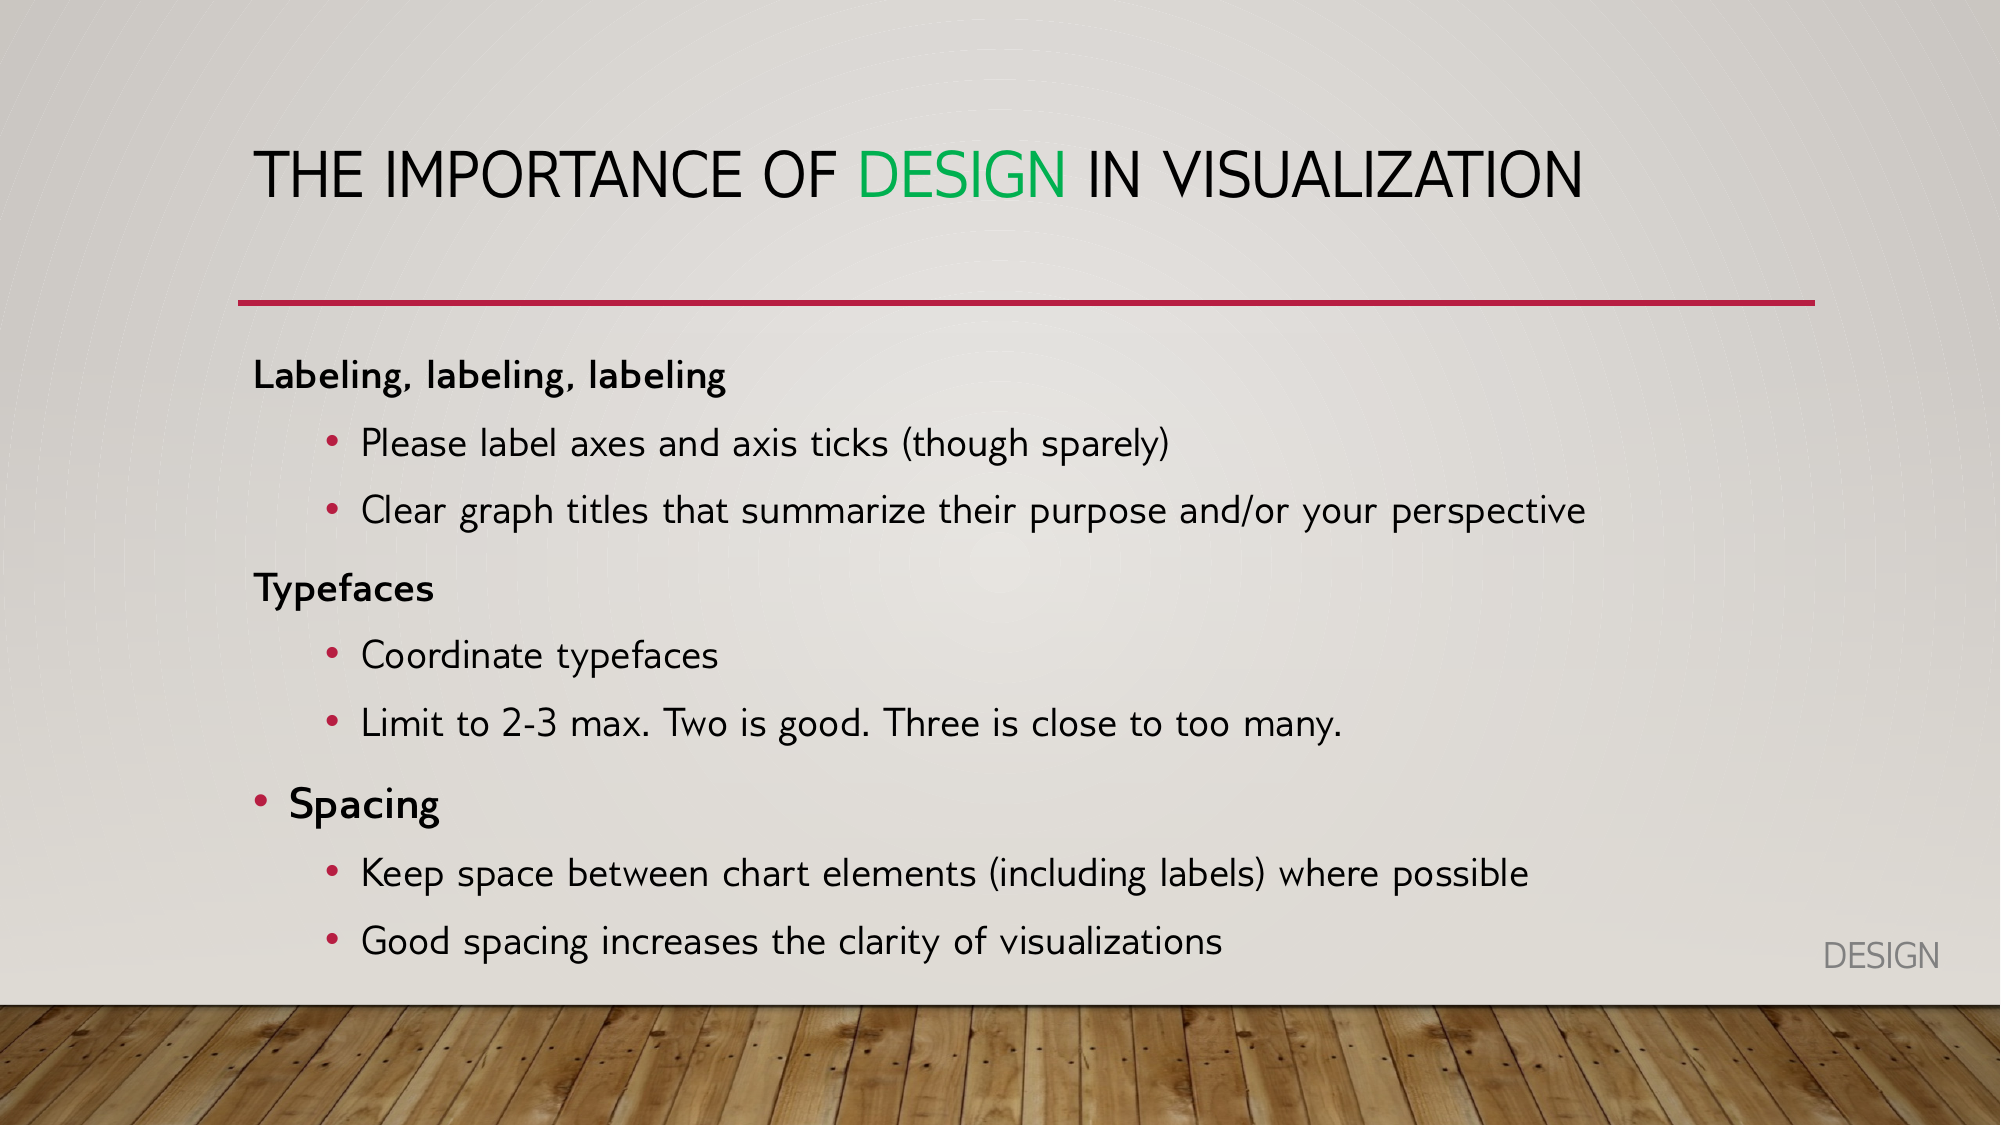

# The importance of design in visualization
Labeling, labeling, labeling
Please label axes and axis ticks (though sparely)
Clear graph titles that summarize their purpose and/or your perspective
Typefaces
Coordinate typefaces
Limit to 2-3 max. Two is good. Three is close to too many.
Spacing
Keep space between chart elements (including labels) where possible
Good spacing increases the clarity of visualizations
DESIGN